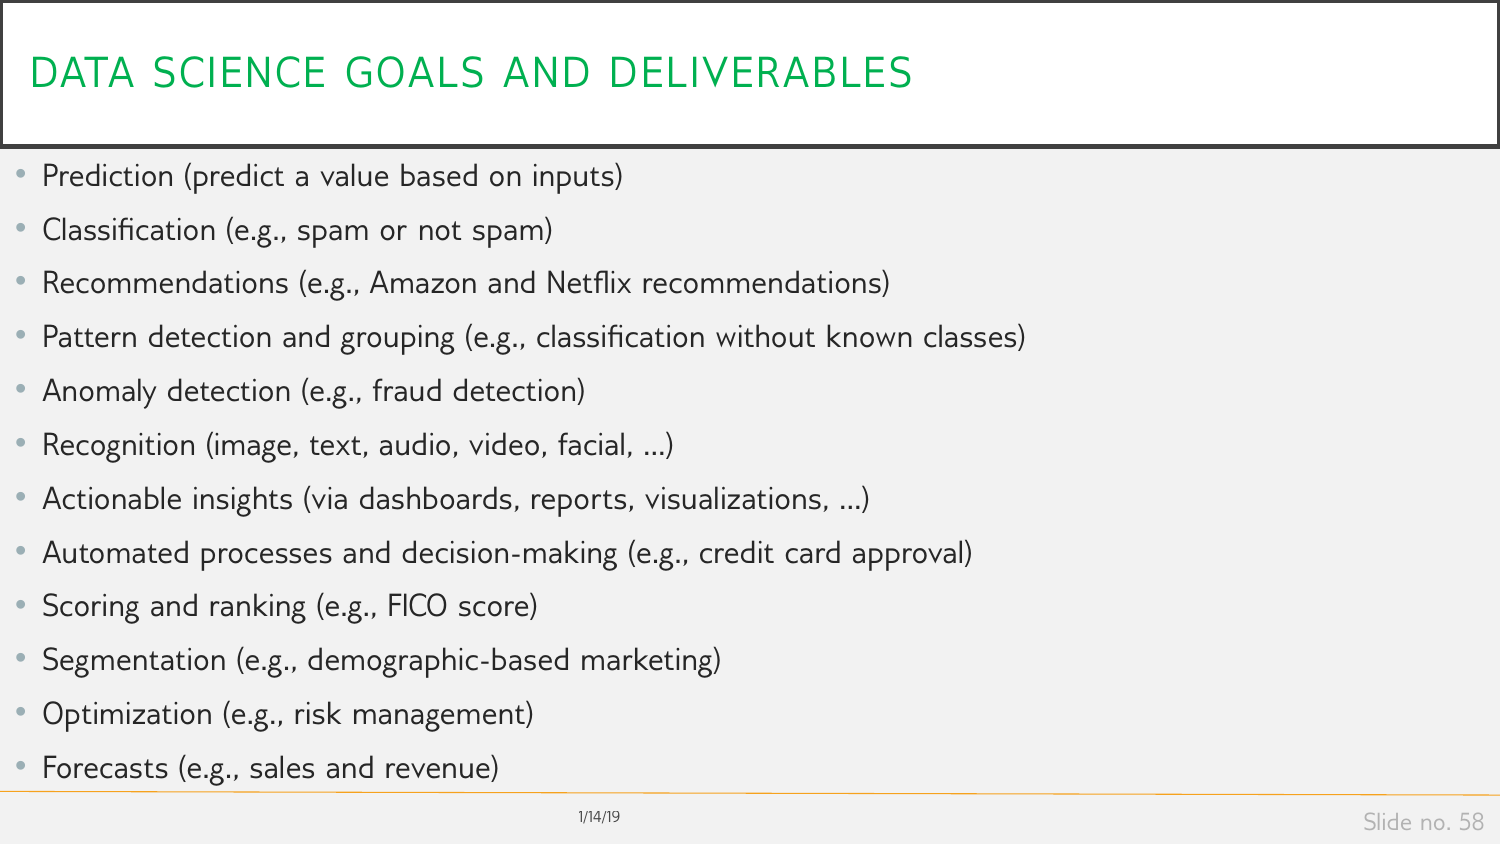

# Data Science Goals and Deliverables
Prediction (predict a value based on inputs)
Classification (e.g., spam or not spam)
Recommendations (e.g., Amazon and Netflix recommendations)
Pattern detection and grouping (e.g., classification without known classes)
Anomaly detection (e.g., fraud detection)
Recognition (image, text, audio, video, facial, …)
Actionable insights (via dashboards, reports, visualizations, …)
Automated processes and decision-making (e.g., credit card approval)
Scoring and ranking (e.g., FICO score)
Segmentation (e.g., demographic-based marketing)
Optimization (e.g., risk management)
Forecasts (e.g., sales and revenue)
1/14/19
Slide no. 58